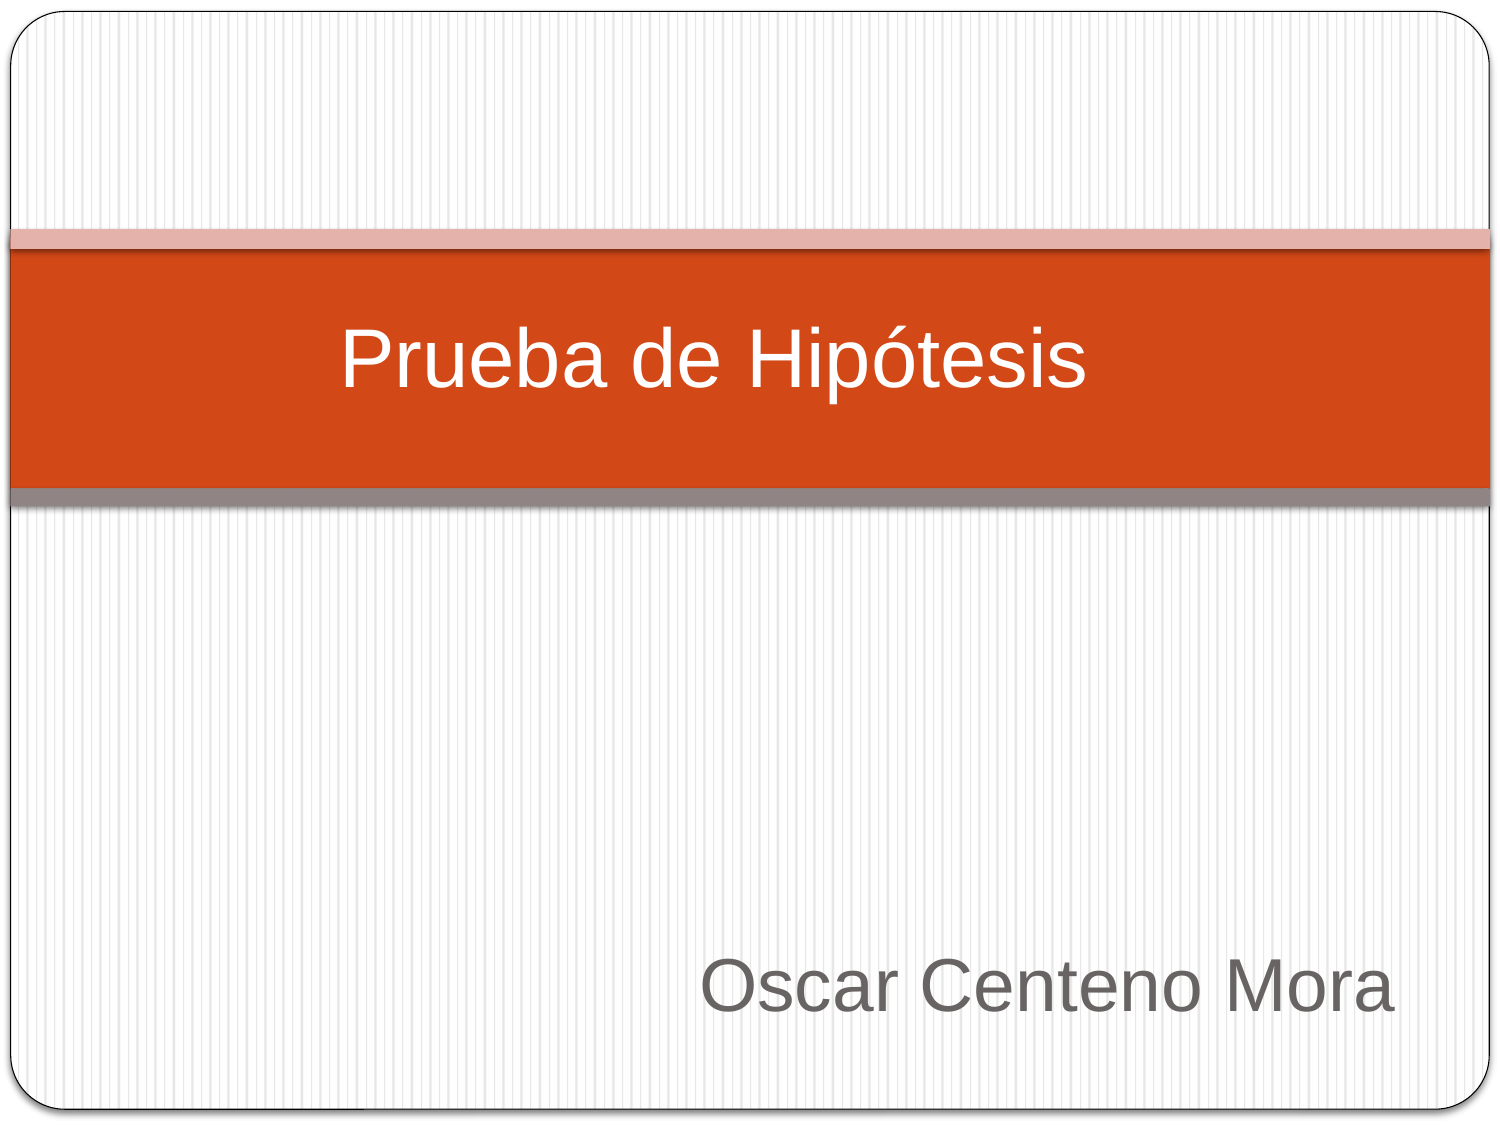

# Prueba de Hipótesis
Oscar Centeno Mora